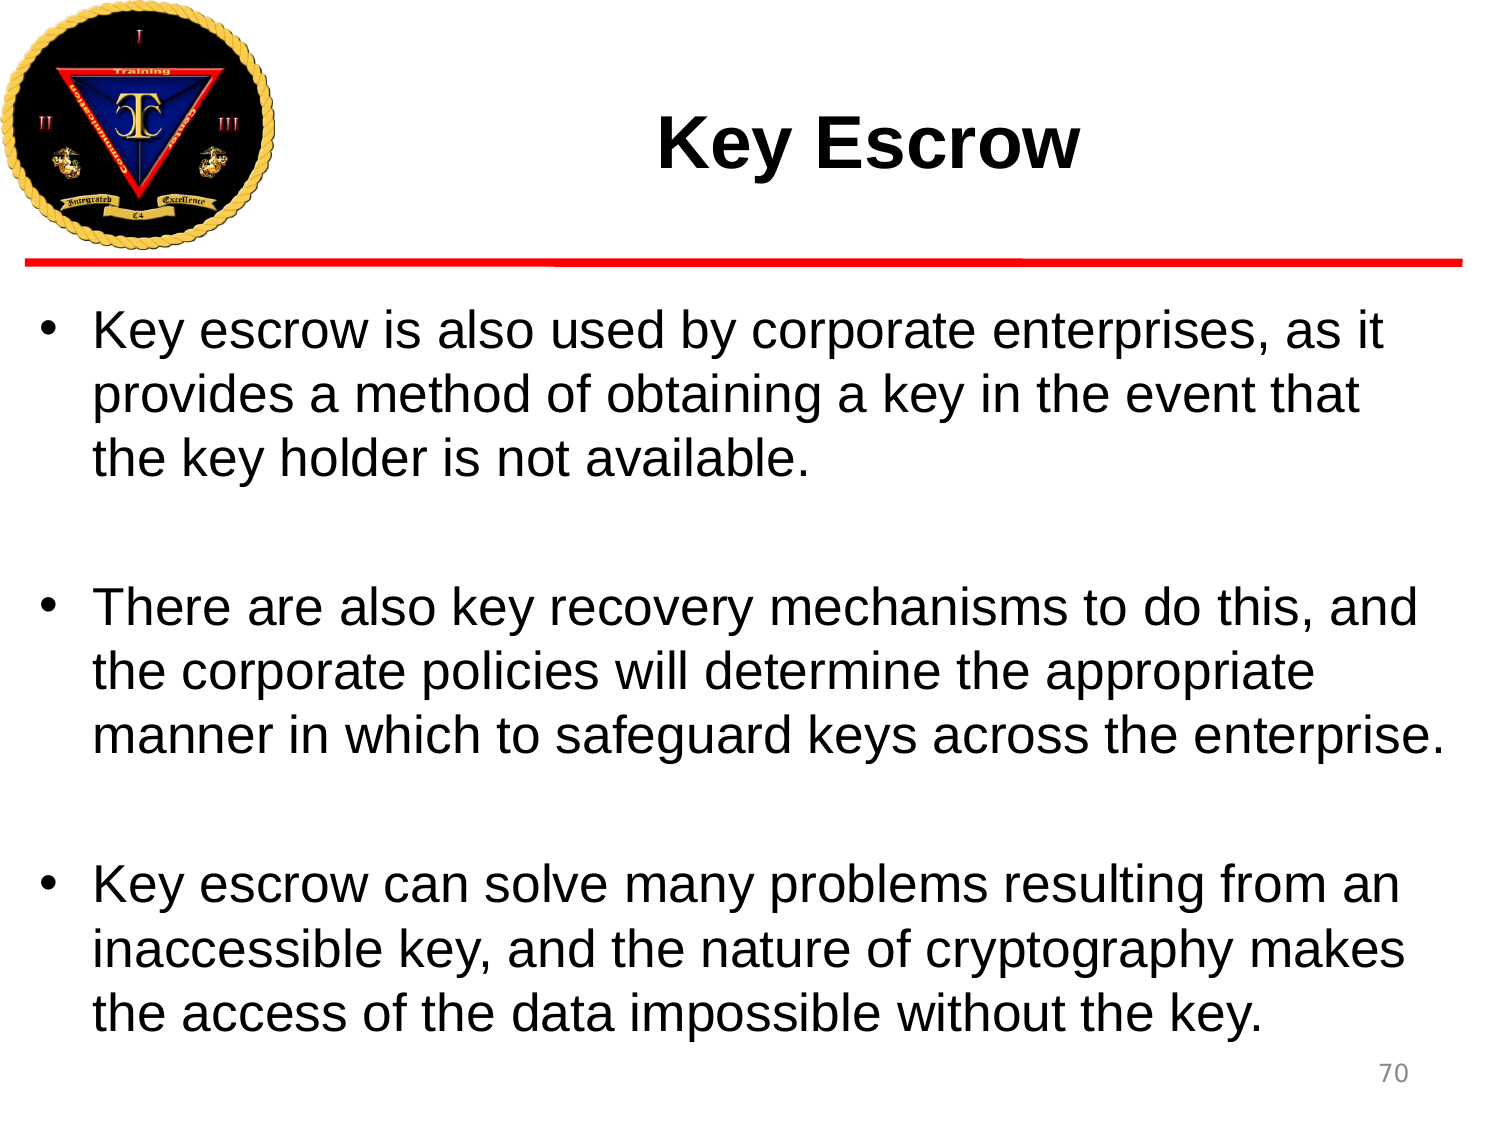

# Key Escrow
Key escrow is also used by corporate enterprises, as it provides a method of obtaining a key in the event that the key holder is not available.

There are also key recovery mechanisms to do this, and the corporate policies will determine the appropriate manner in which to safeguard keys across the enterprise.

Key escrow can solve many problems resulting from an inaccessible key, and the nature of cryptography makes the access of the data impossible without the key.
70